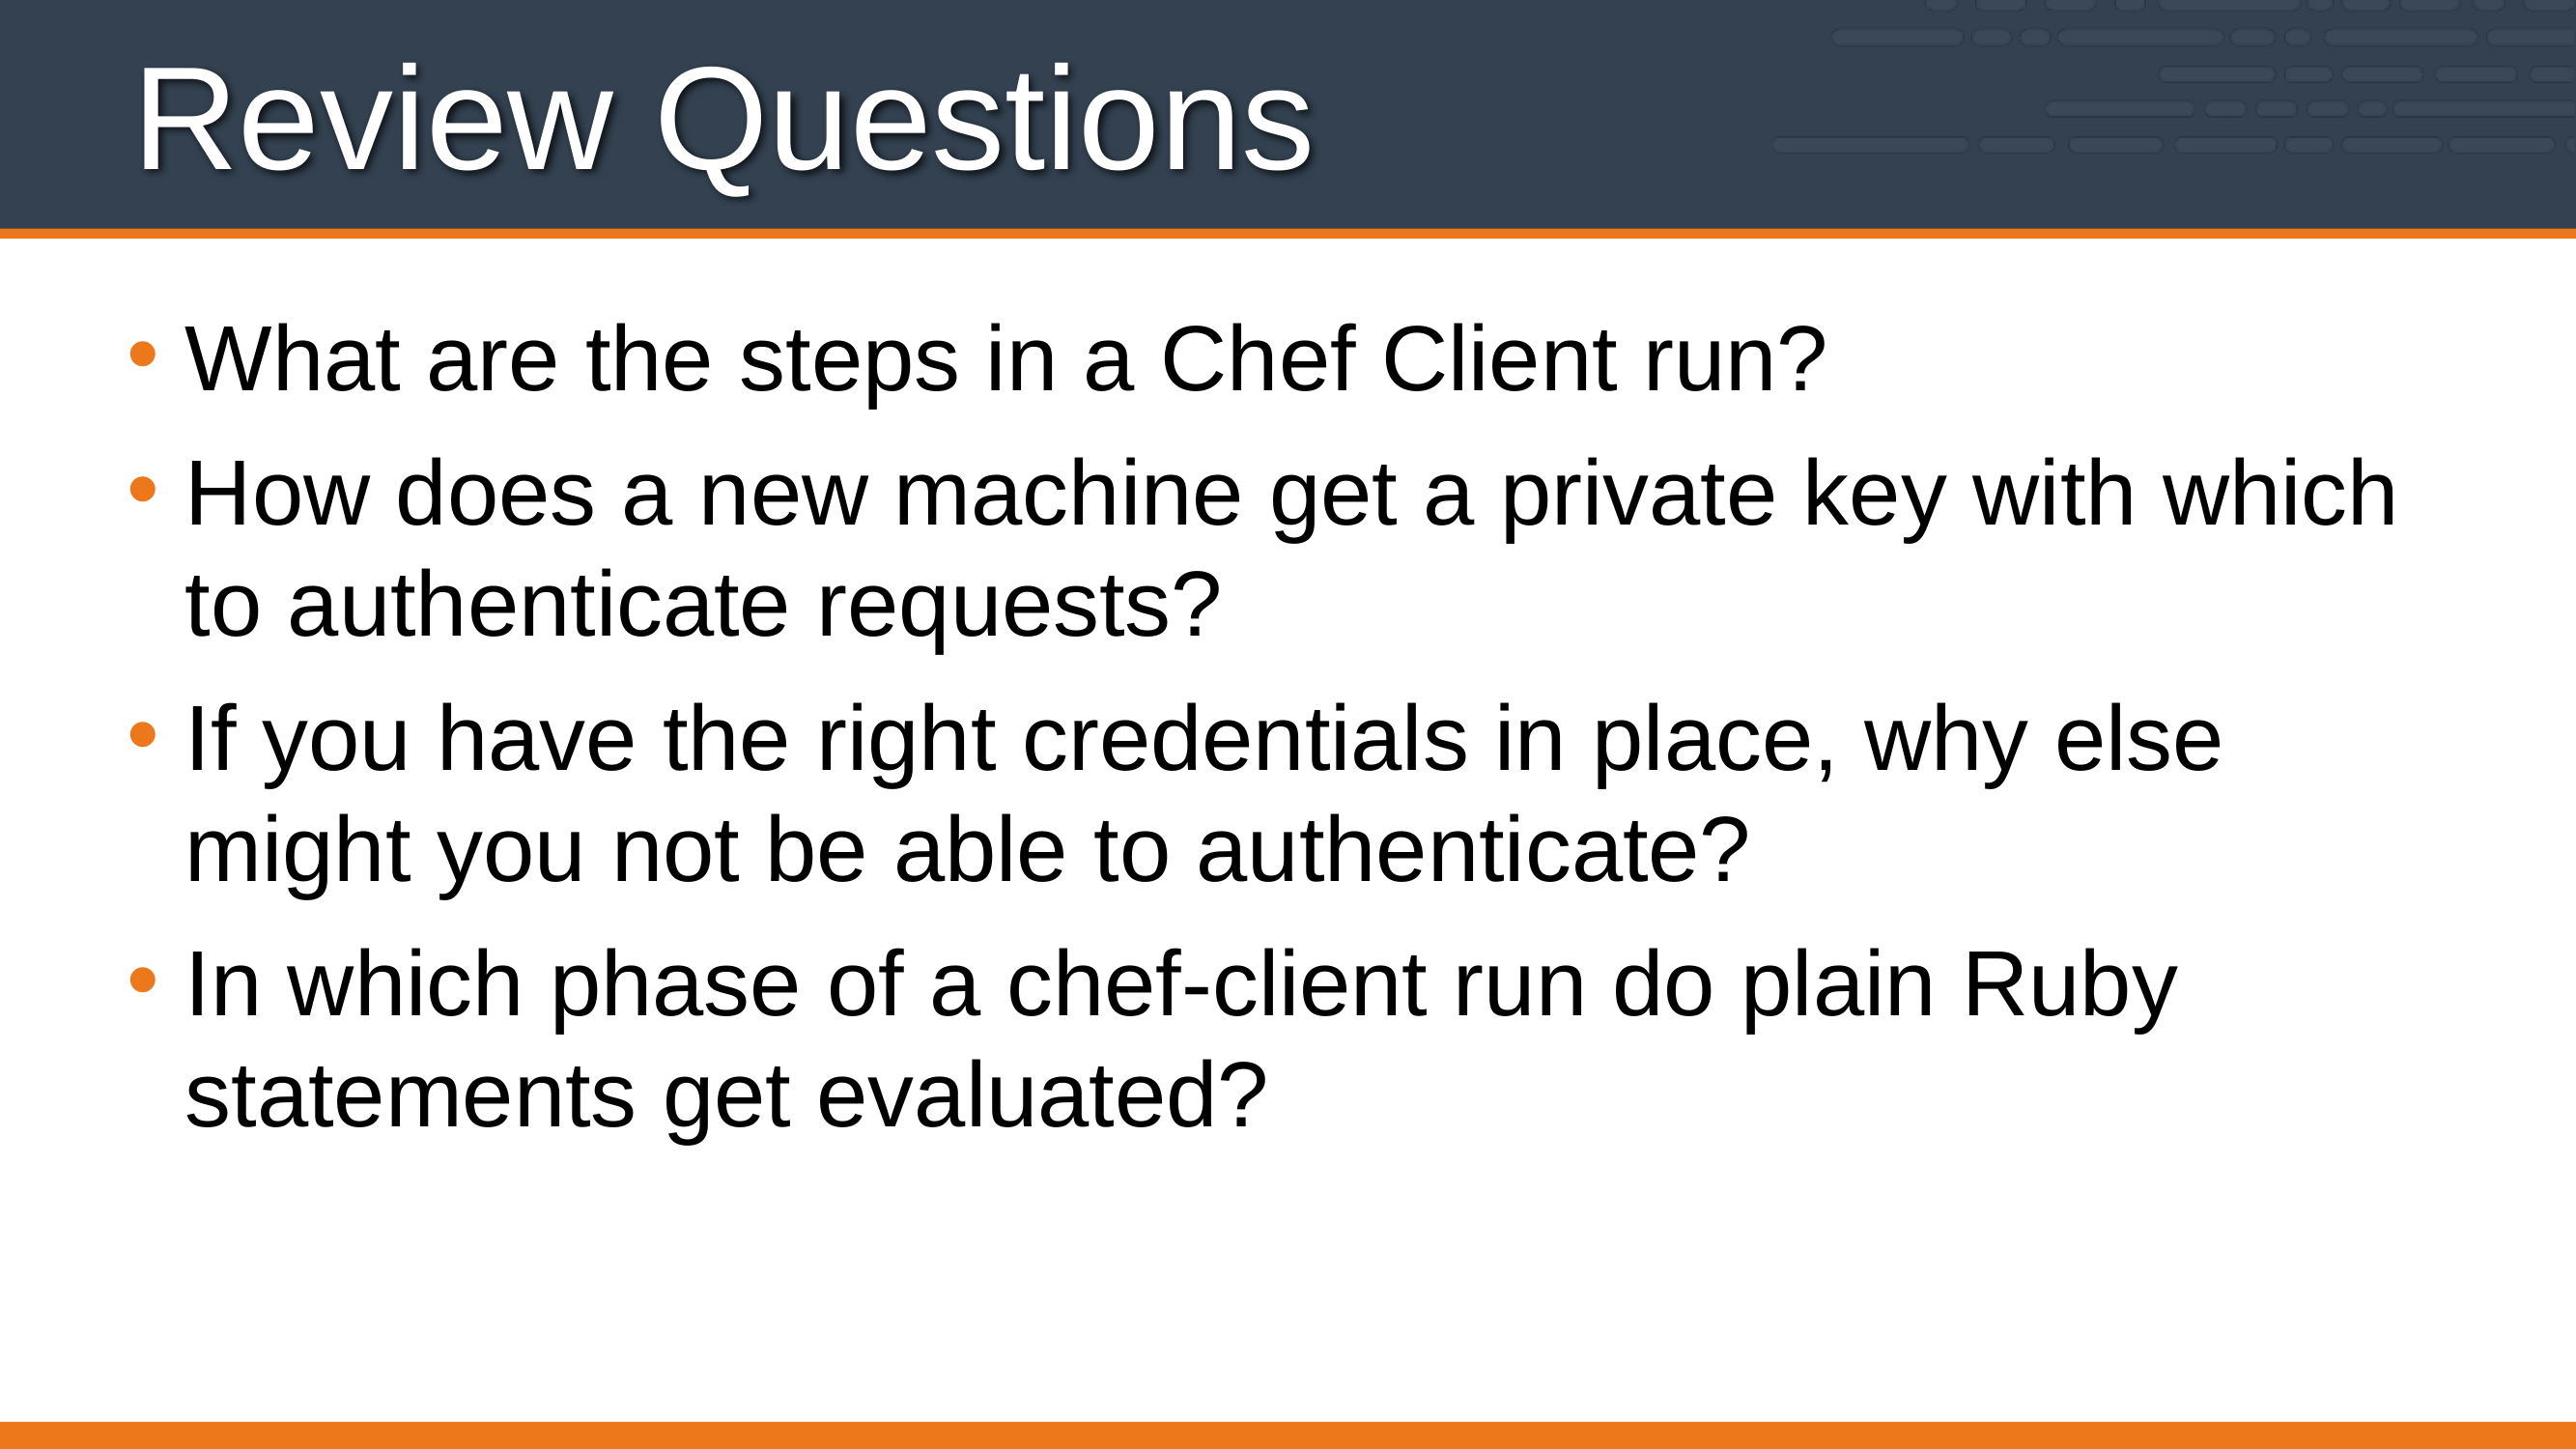

# Review Questions
What are the steps in a Chef Client run?
How does a new machine get a private key with which to authenticate requests?
If you have the right credentials in place, why else might you not be able to authenticate?
In which phase of a chef-client run do plain Ruby statements get evaluated?